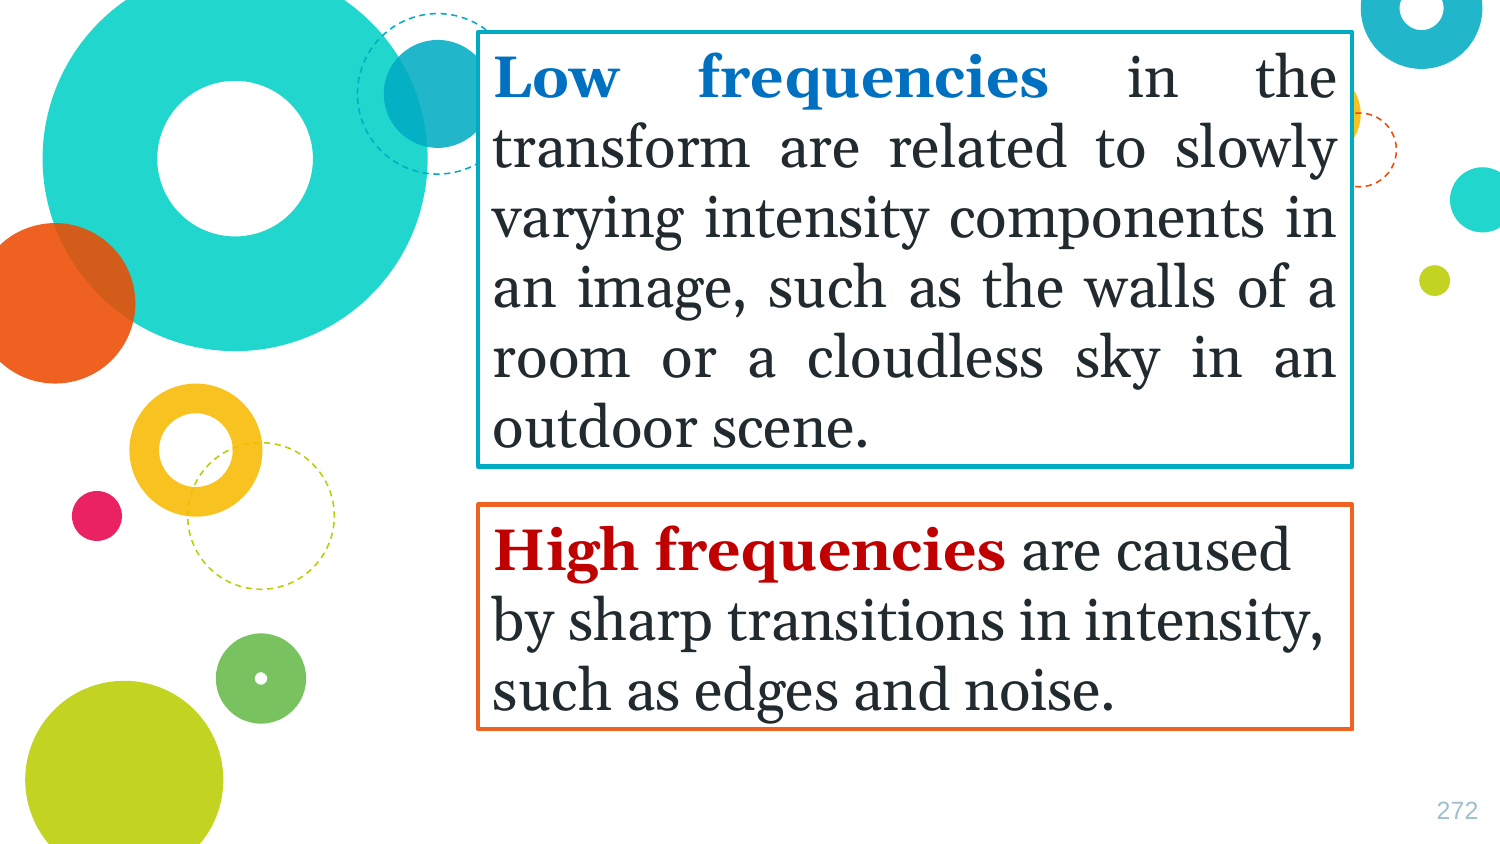

Low frequencies in the transform are related to slowly varying intensity components in an image, such as the walls of a room or a cloudless sky in an outdoor scene.
High frequencies are caused by sharp transitions in intensity, such as edges and noise.
272